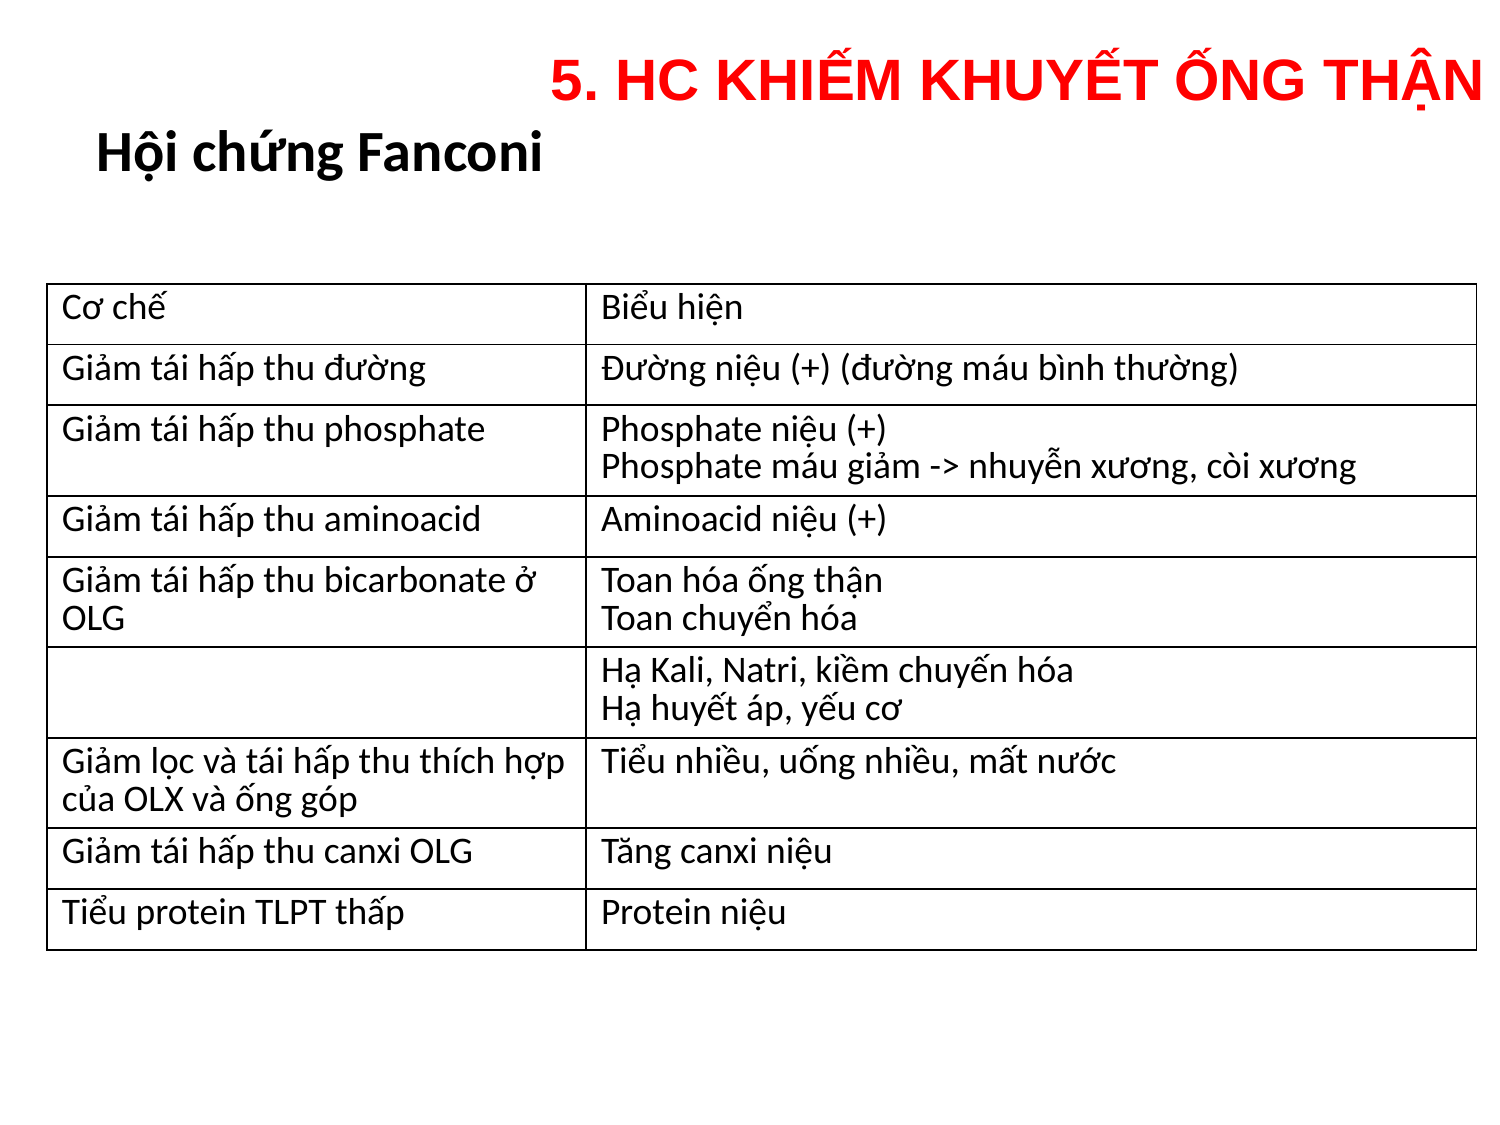

5. HC KHIẾM KHUYẾT ỐNG THẬN
Hội chứng Fanconi
| Cơ chế | Biểu hiện |
| --- | --- |
| Giảm tái hấp thu đường | Đường niệu (+) (đường máu bình thường) |
| Giảm tái hấp thu phosphate | Phosphate niệu (+) Phosphate máu giảm -> nhuyễn xương, còi xương |
| Giảm tái hấp thu aminoacid | Aminoacid niệu (+) |
| Giảm tái hấp thu bicarbonate ở OLG | Toan hóa ống thận Toan chuyển hóa |
|  | Hạ Kali, Natri, kiềm chuyến hóa Hạ huyết áp, yếu cơ |
| Giảm lọc và tái hấp thu thích hợp của OLX và ống góp | Tiểu nhiều, uống nhiều, mất nước |
| Giảm tái hấp thu canxi OLG | Tăng canxi niệu |
| Tiểu protein TLPT thấp | Protein niệu |